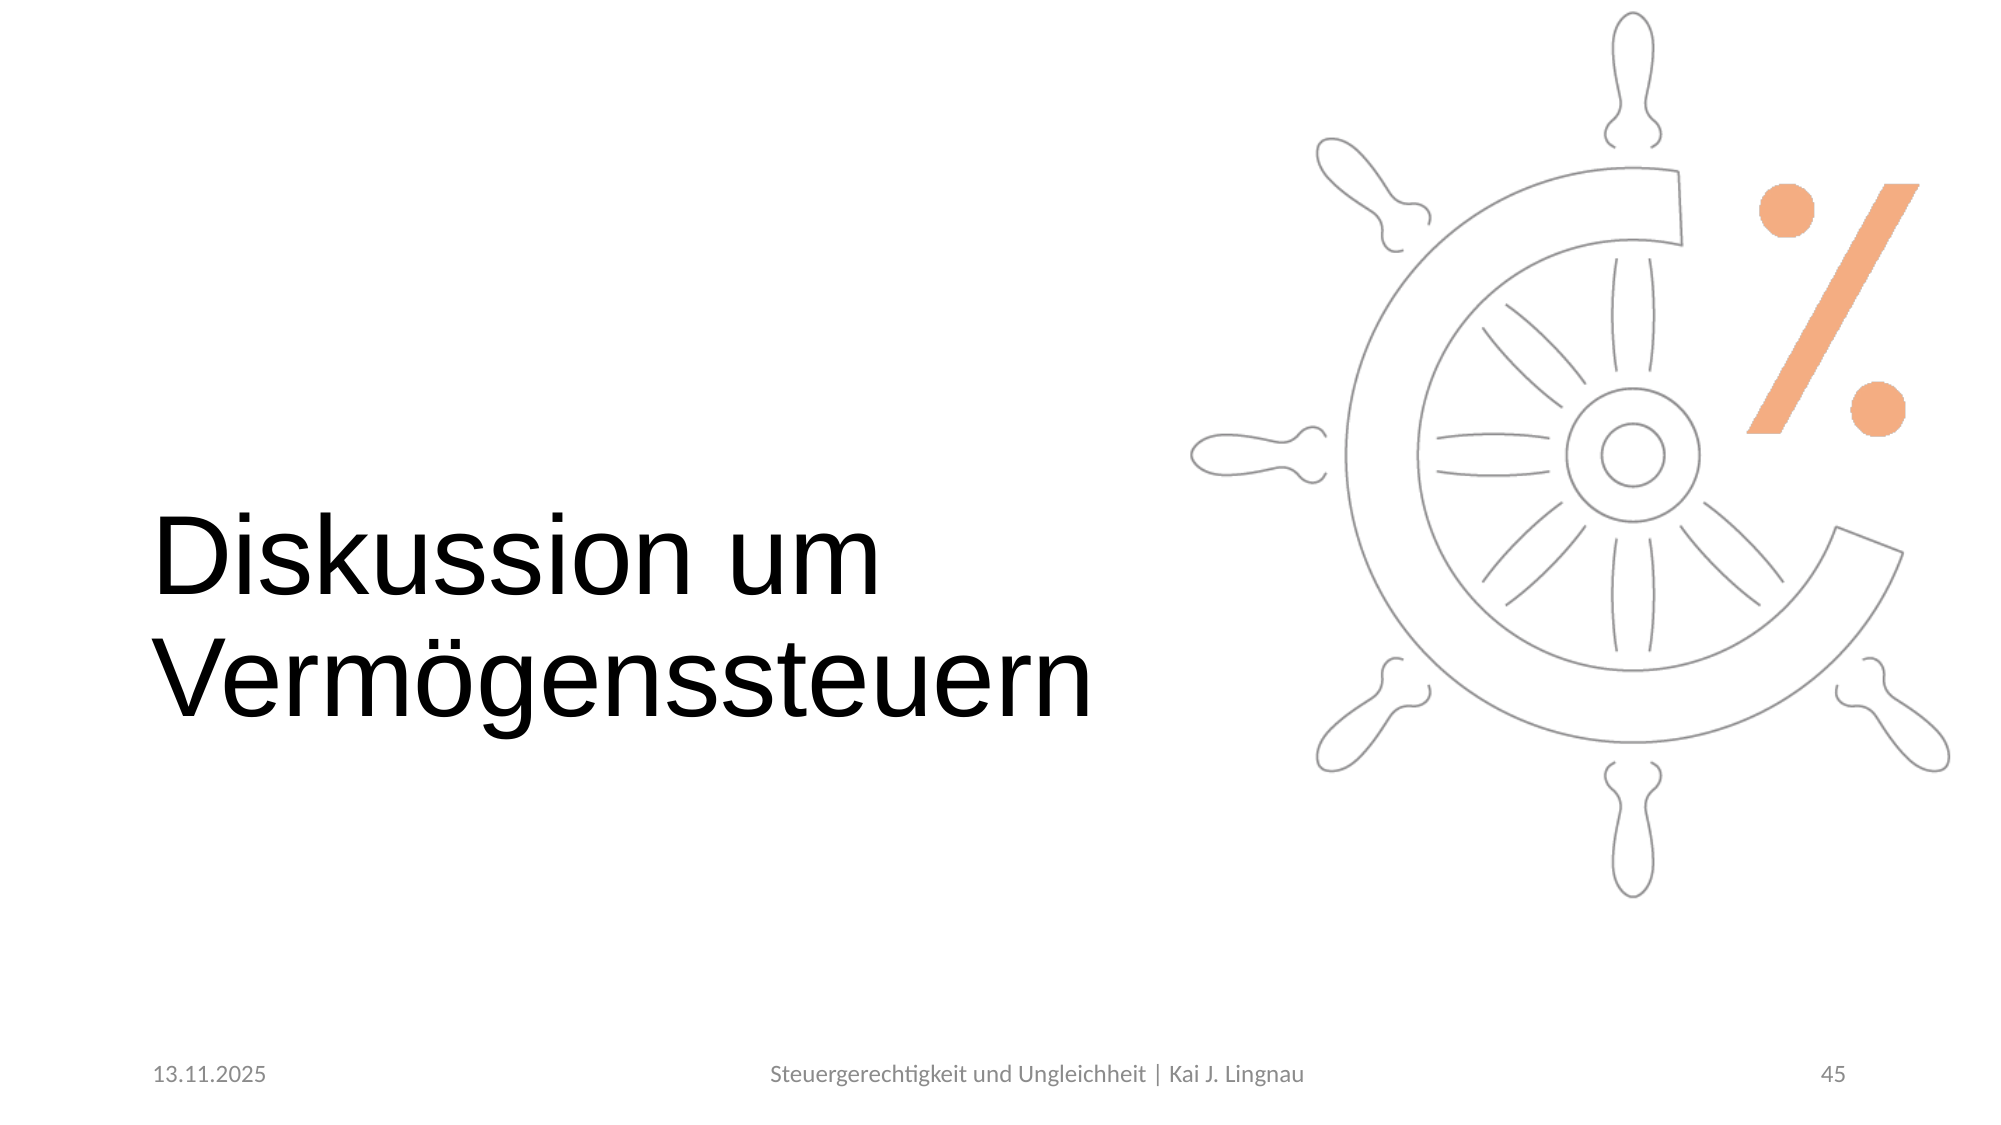

# Diskussion um Vermögenssteuern

13.11.2025
Steuergerechtigkeit und Ungleichheit | Kai J. Lingnau
45